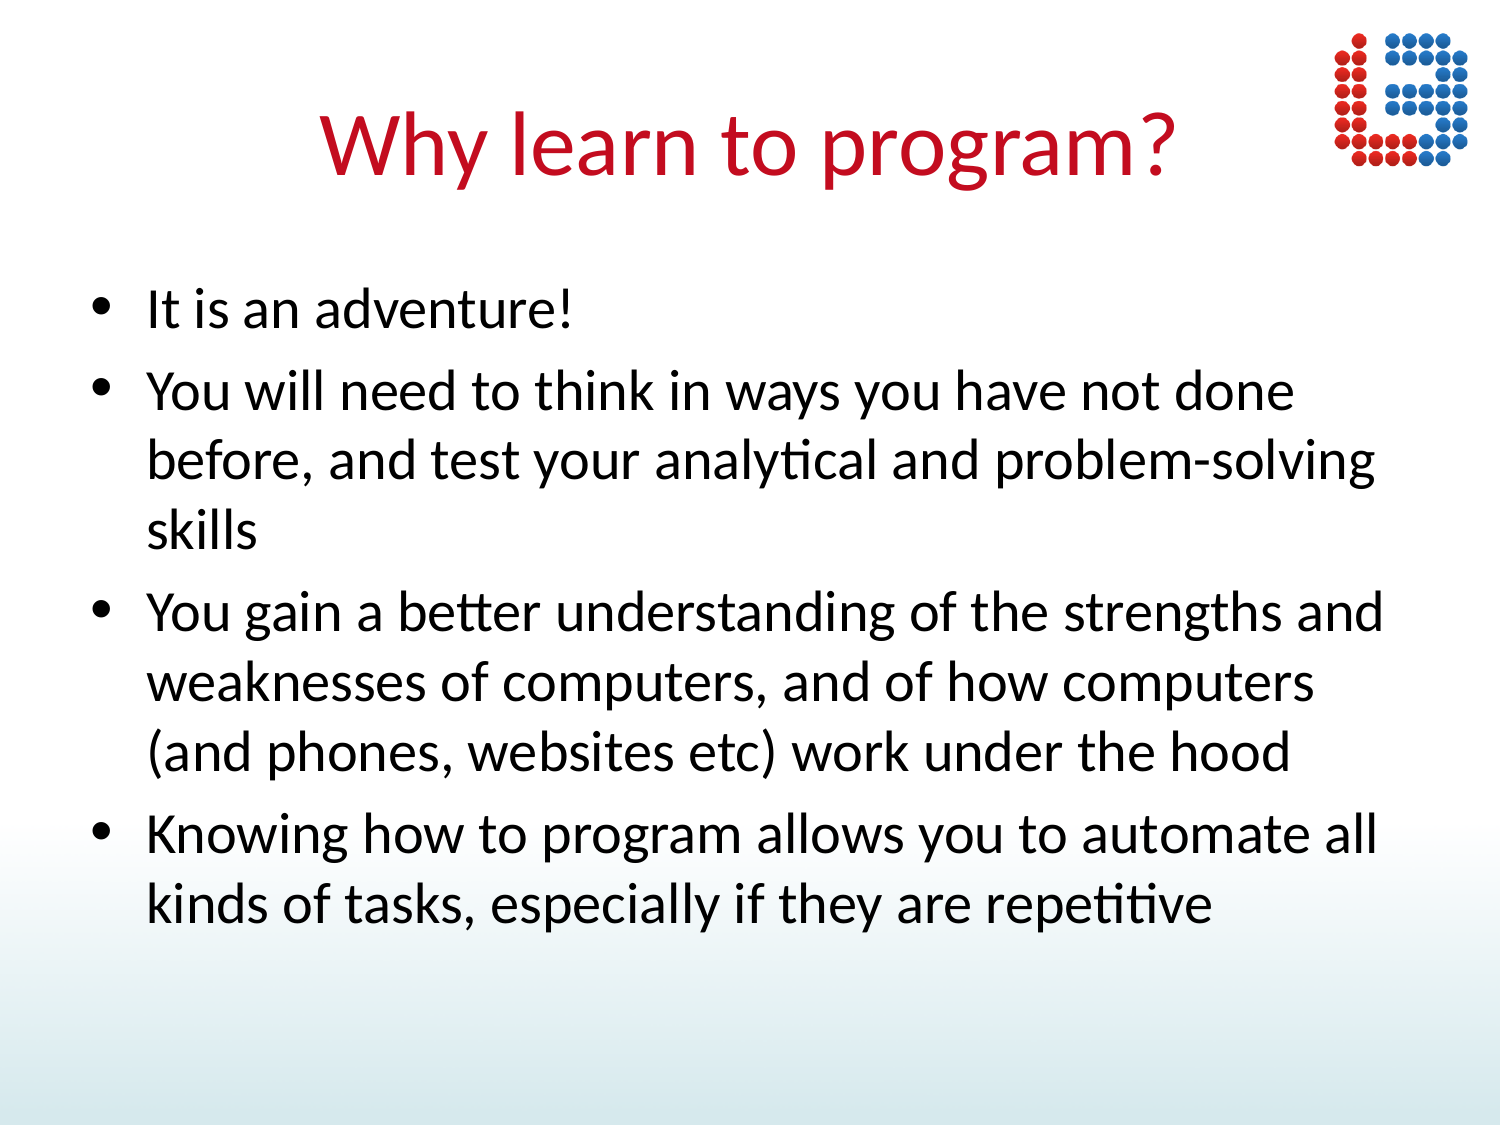

# Why learn to program?
It is an adventure!
You will need to think in ways you have not done before, and test your analytical and problem-solving skills
You gain a better understanding of the strengths and weaknesses of computers, and of how computers (and phones, websites etc) work under the hood
Knowing how to program allows you to automate all kinds of tasks, especially if they are repetitive